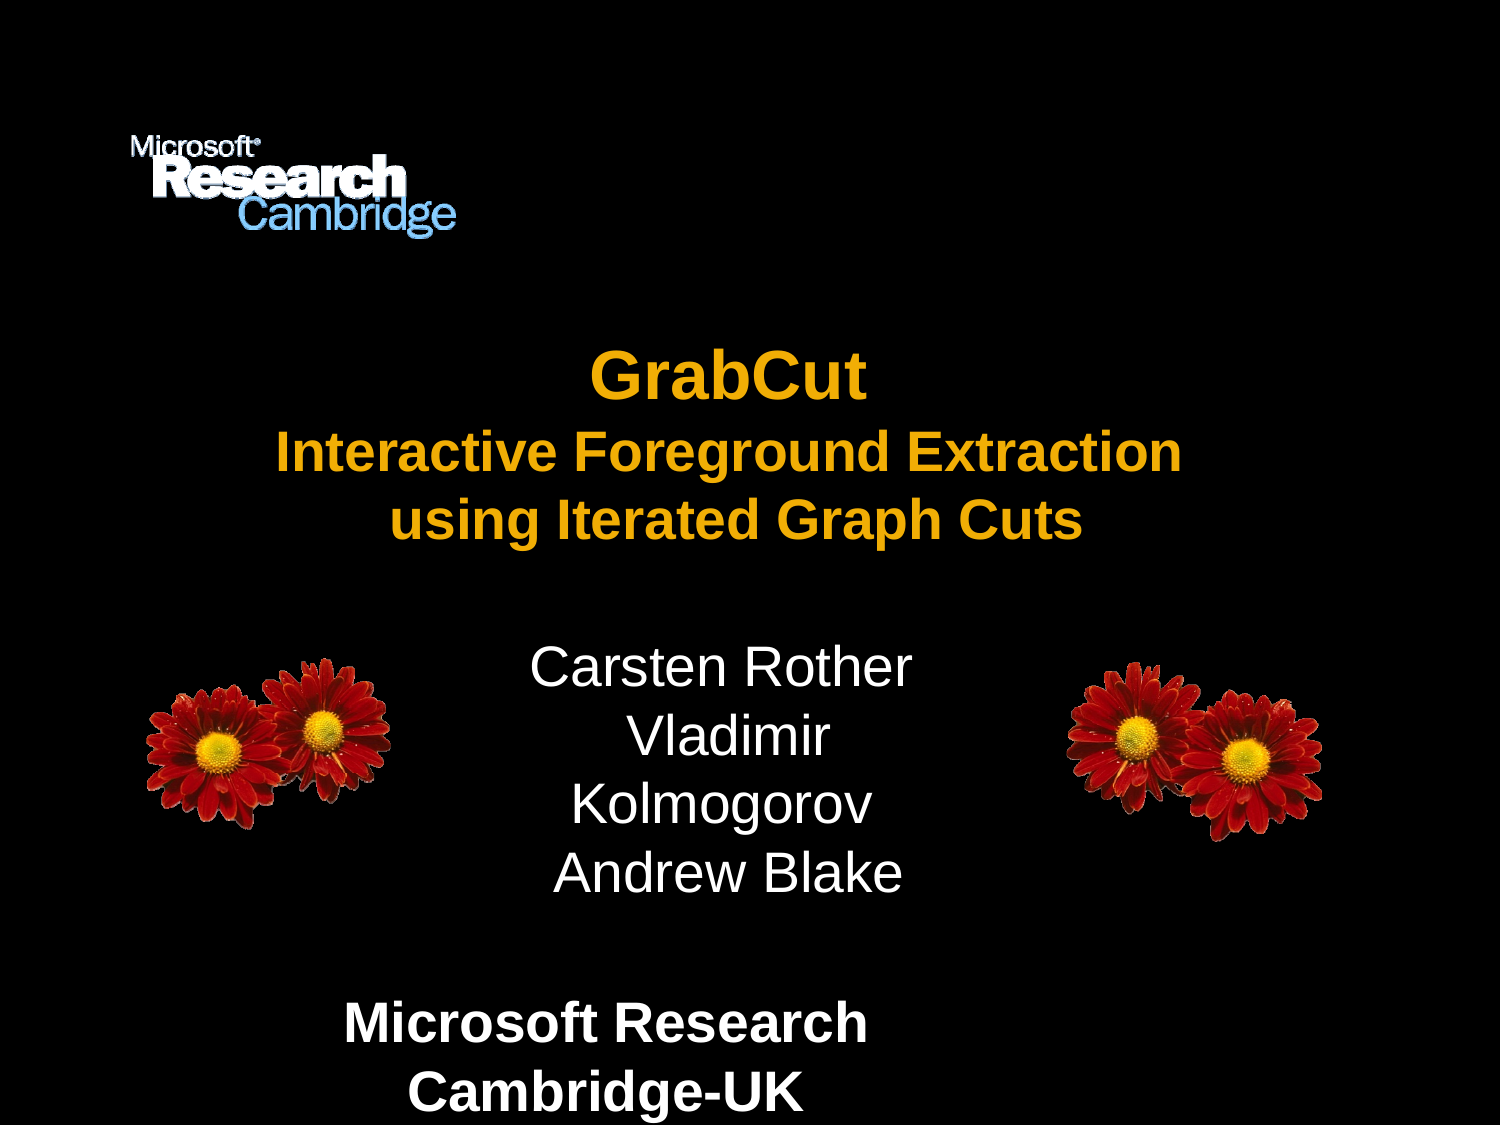

# GrabCut
Interactive Foreground Extraction  using Iterated Graph Cuts
Carsten Rother  Vladimir Kolmogorov  Andrew Blake

Microsoft Research Cambridge-UK